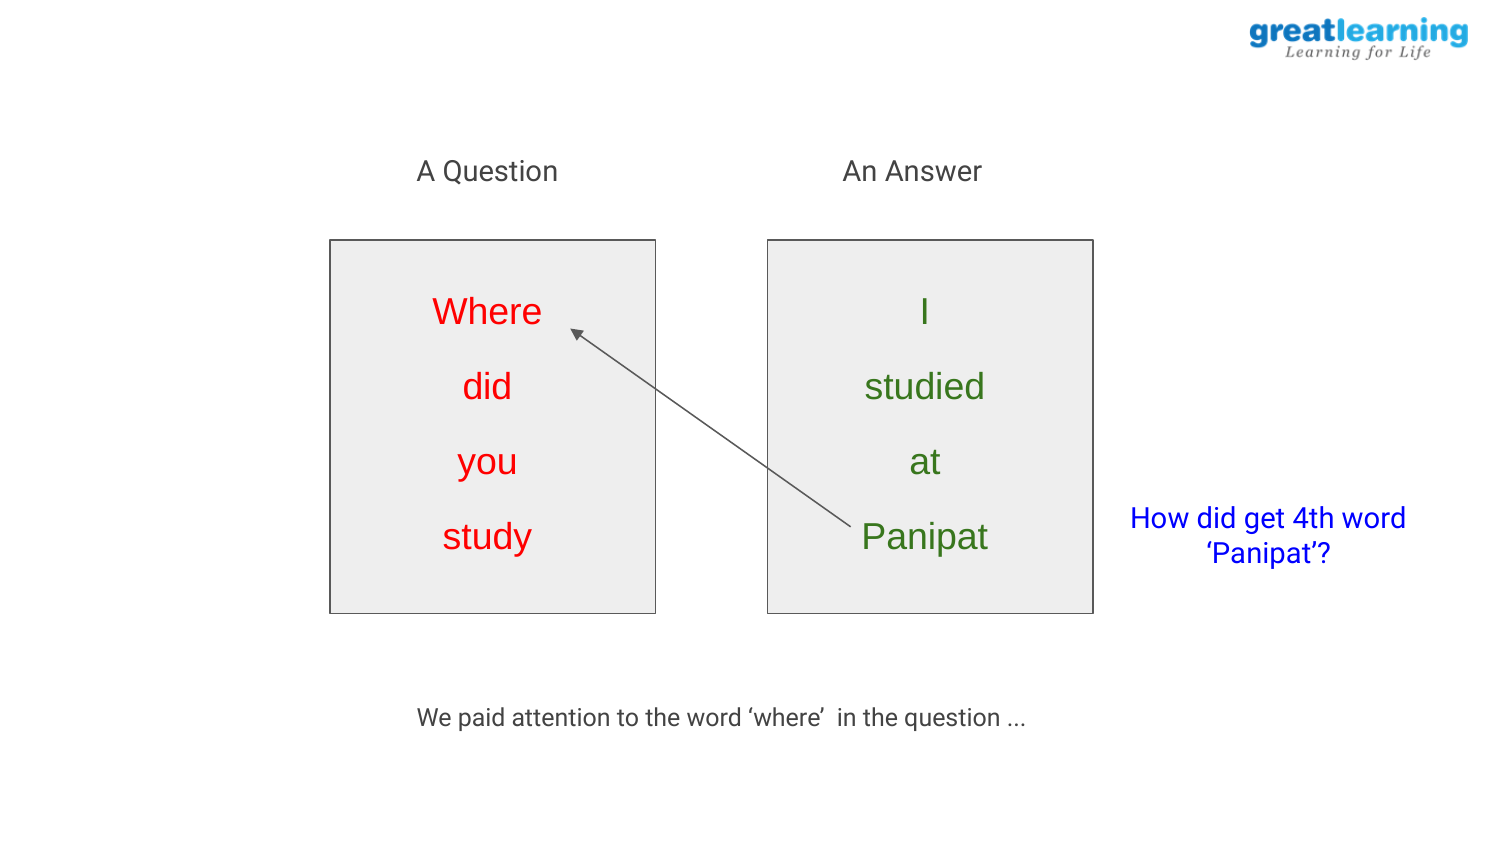

A Question
An Answer

Where
I
did
studied
you
at
How did get 4th word ‘Panipat’?
study
Panipat
We paid attention to the word ‘where’  in the question ...